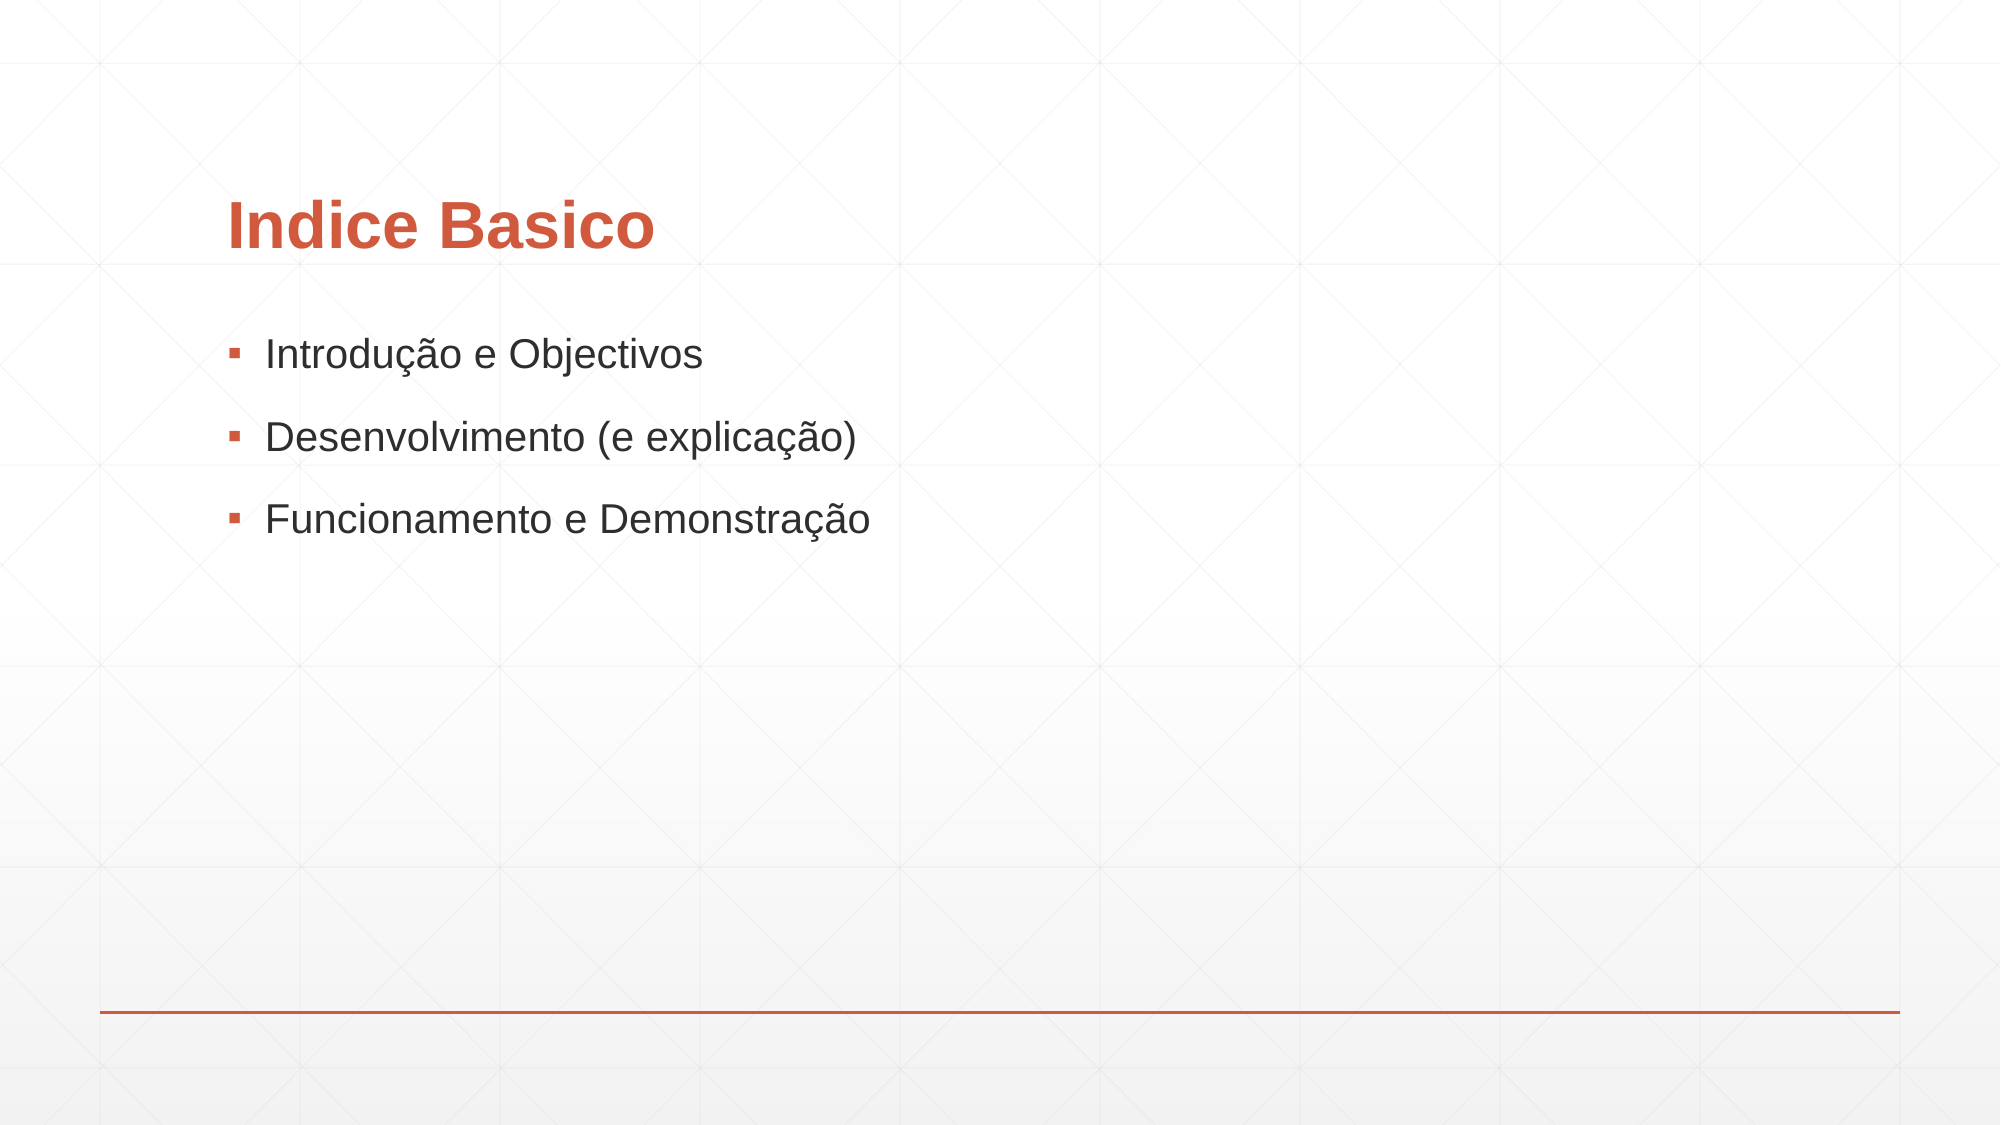

# Indice Basico
Introdução e Objectivos
Desenvolvimento (e explicação)
Funcionamento e Demonstração